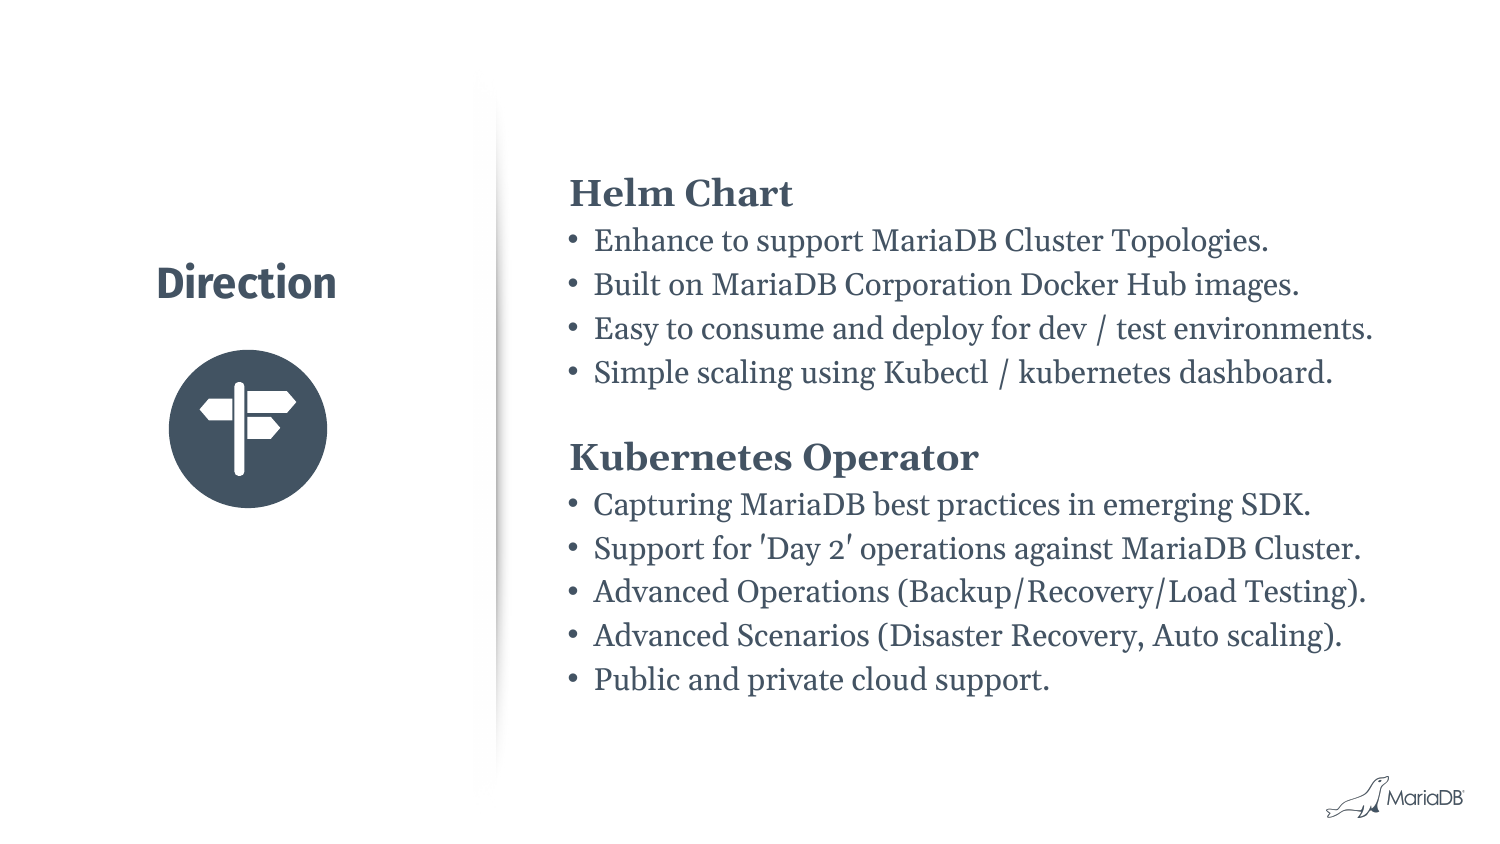

# Direction
Helm Chart
Enhance to support MariaDB Cluster Topologies.
Built on MariaDB Corporation Docker Hub images.
Easy to consume and deploy for dev / test environments.
Simple scaling using Kubectl / kubernetes dashboard.

Kubernetes Operator
Capturing MariaDB best practices in emerging SDK.
Support for 'Day 2' operations against MariaDB Cluster.
Advanced Operations (Backup/Recovery/Load Testing).
Advanced Scenarios (Disaster Recovery, Auto scaling).
Public and private cloud support.